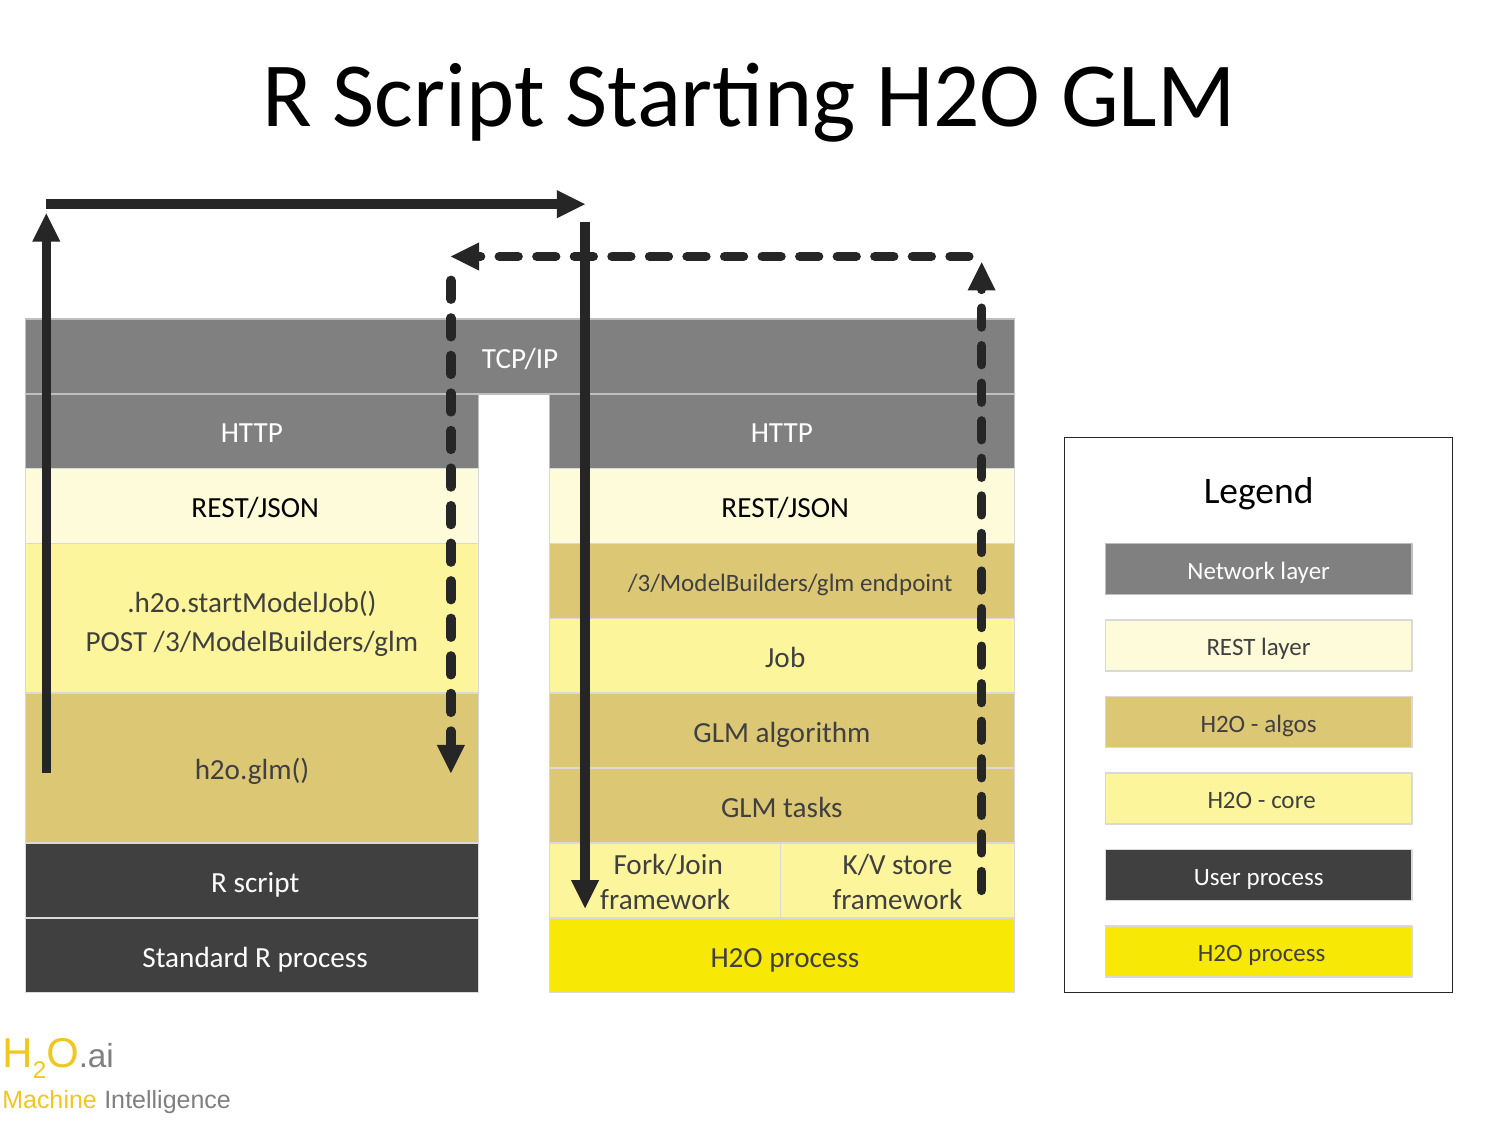

# R Script Starting H2O GLM

TCP/IP

HTTP

HTTP

Legend

 REST/JSON

 REST/JSON

.h2o.startModelJob()
POST /3/ModelBuilders/glm

   /3/ModelBuilders/glm endpoint

Network layer

 Job

REST layer

h2o.glm()

GLM algorithm

H2O - algos

GLM tasks

 H2O - core
 Fork/Join framework

K/V store framework

 R script

User process

 Standard R process

 H2O process

 H2O process